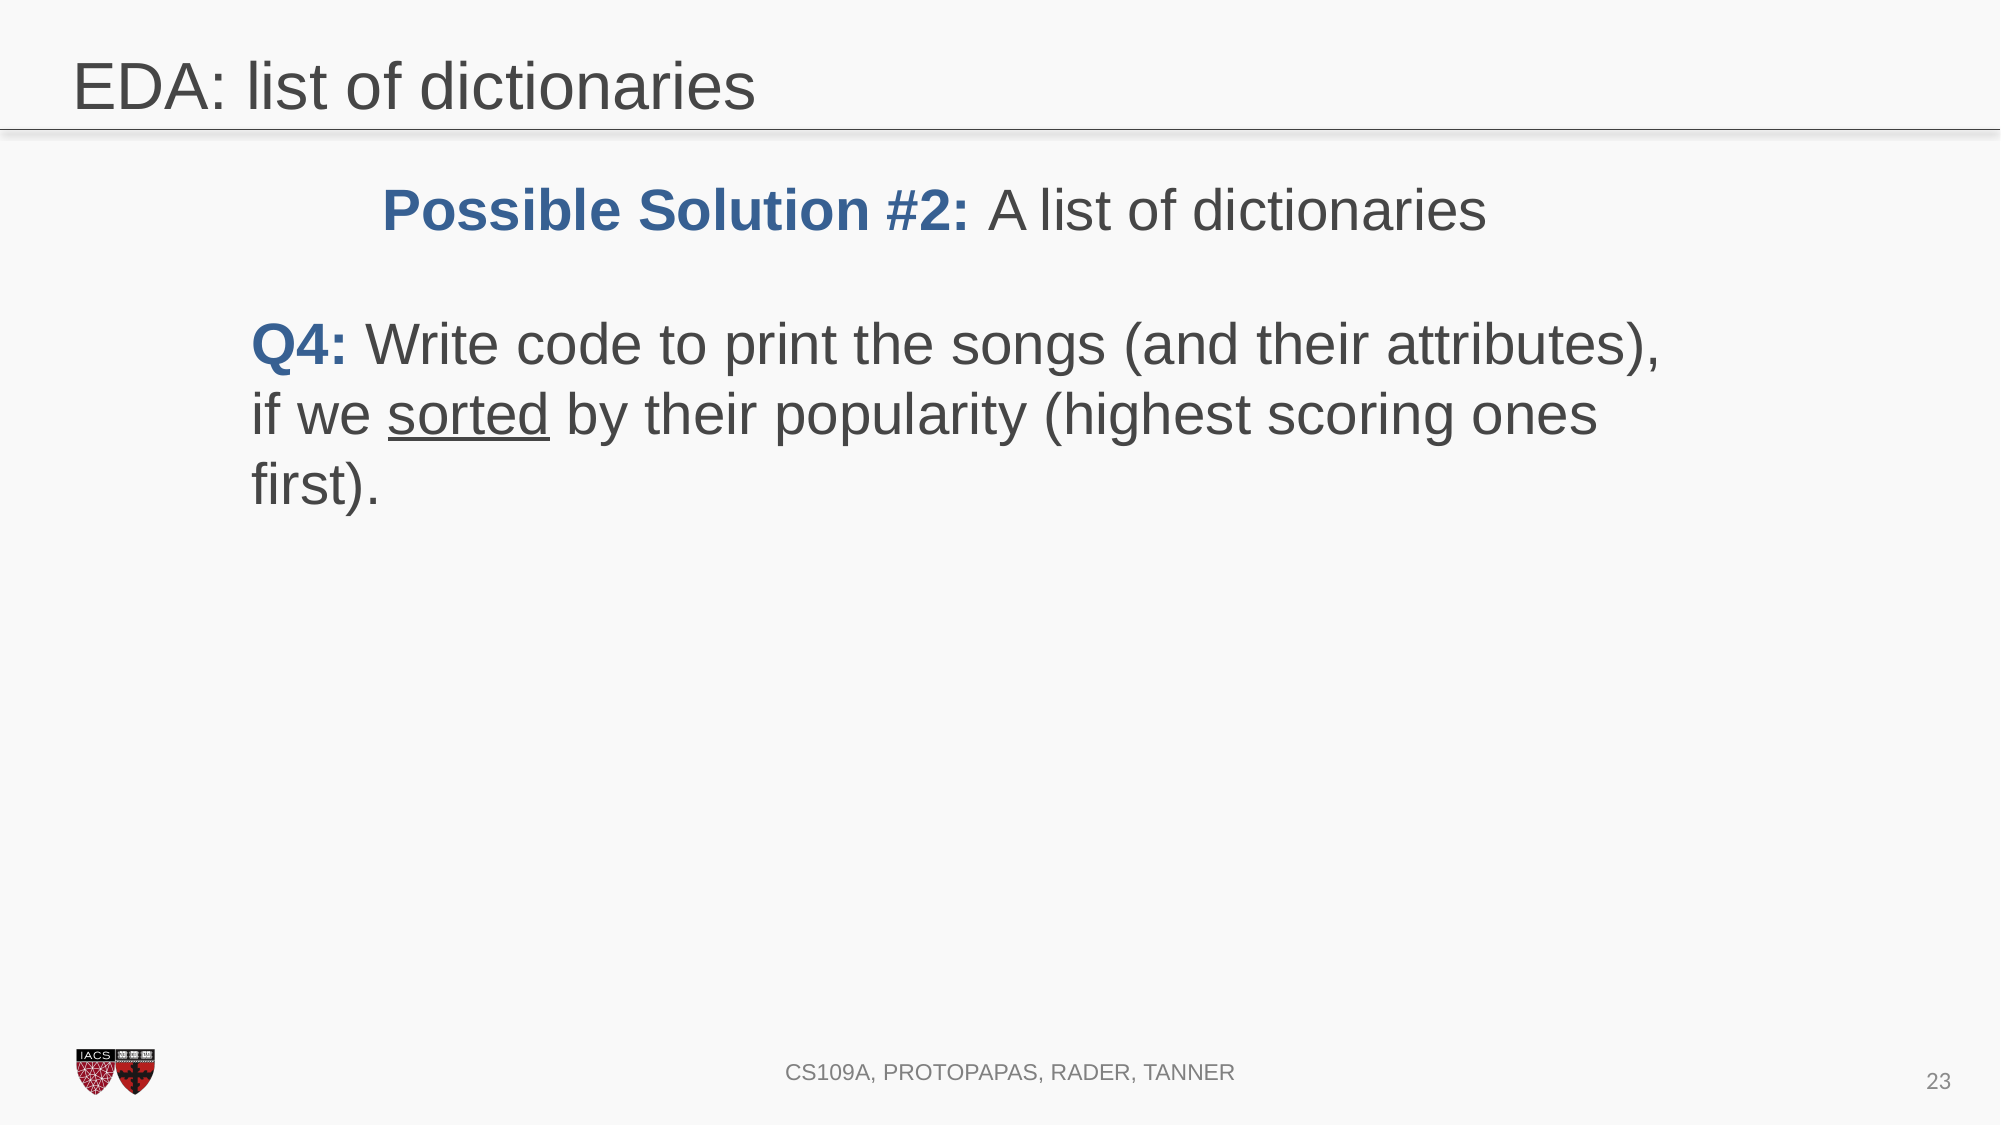

# EDA: list of dictionaries
Possible Solution #2: A list of dictionaries
Q4: Write code to print the songs (and their attributes), if we sorted by their popularity (highest scoring ones first).
23